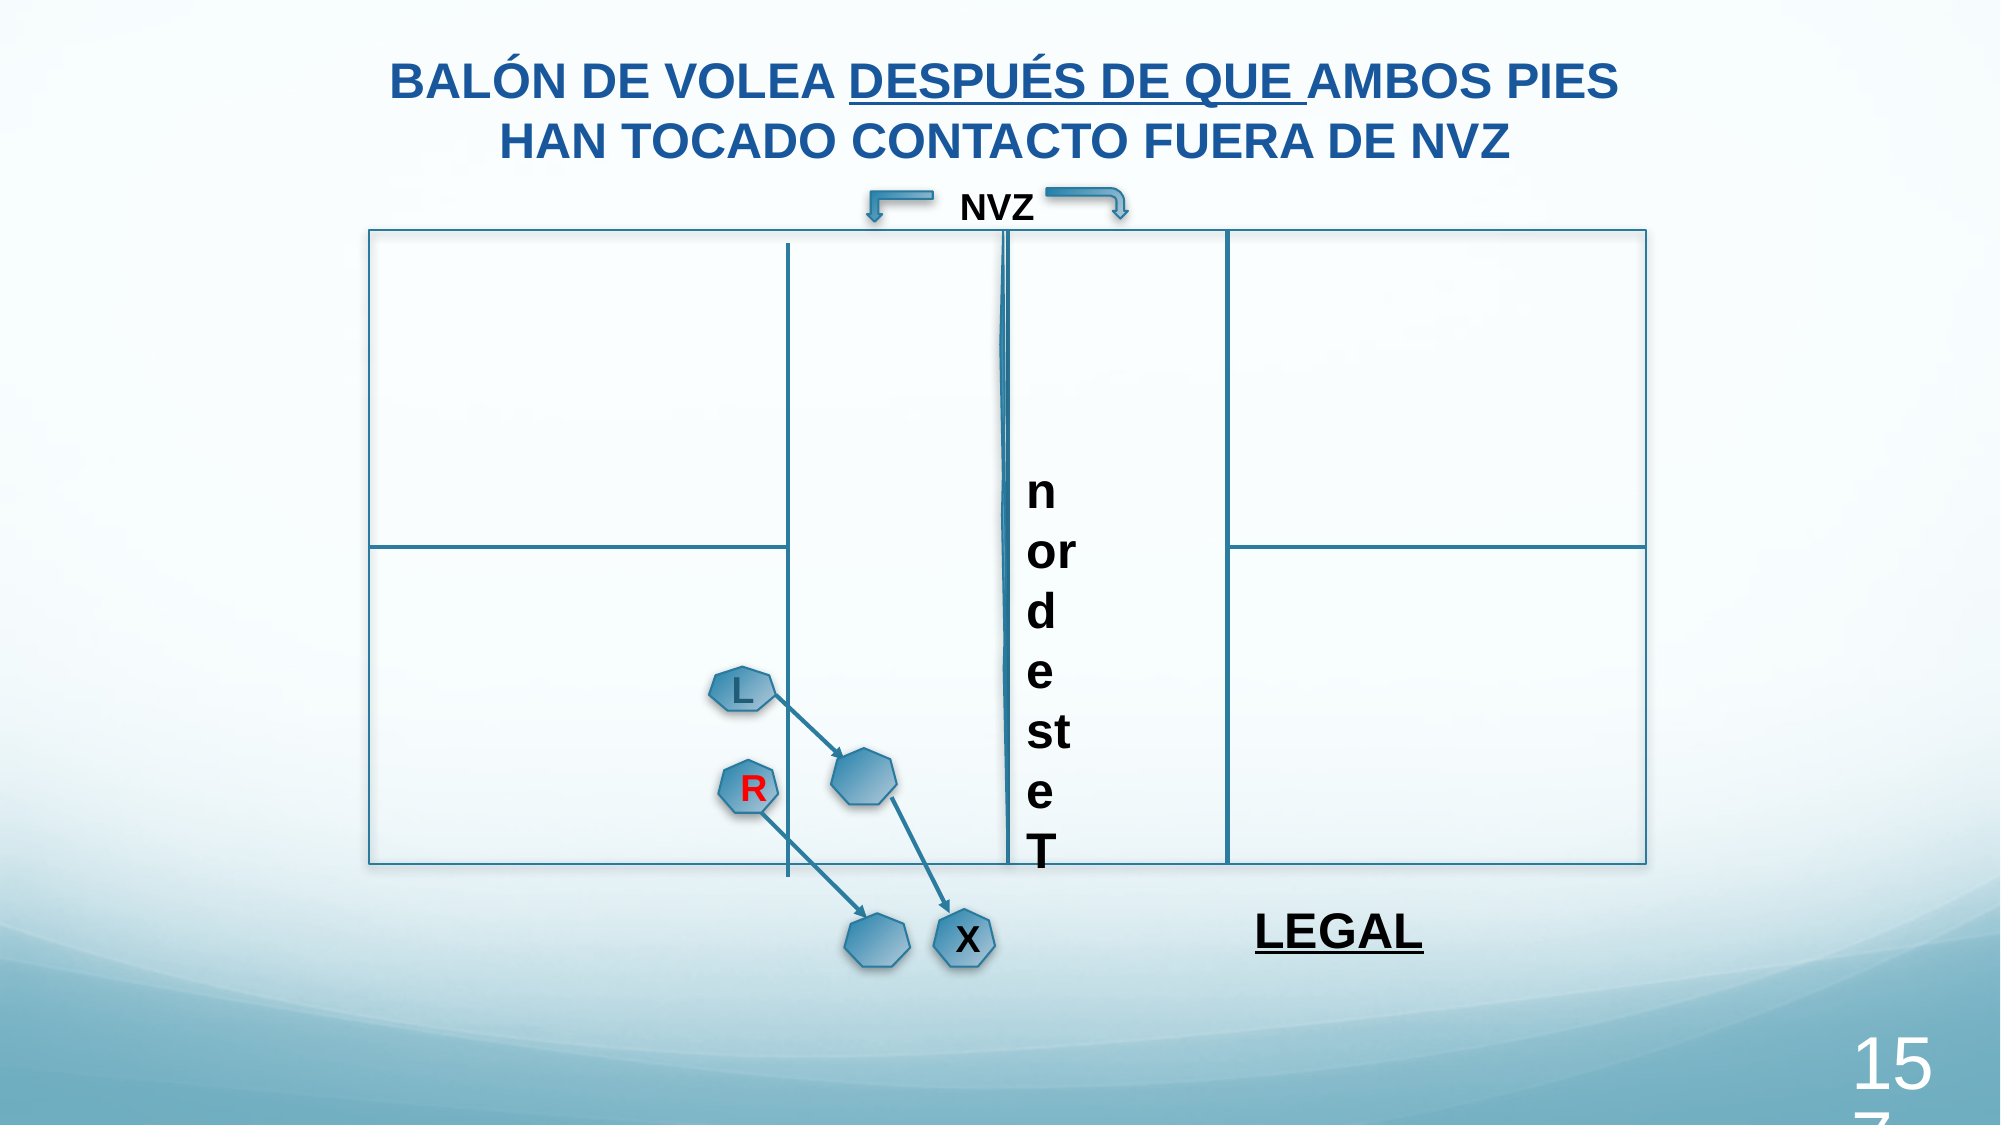

BALÓN DE VOLEA DESPUÉS DE QUE AMBOS PIES HAN TOCADO CONTACTO FUERA DE NVZ

NVZ

nordeste
T
L

R

LEGAL
X

157